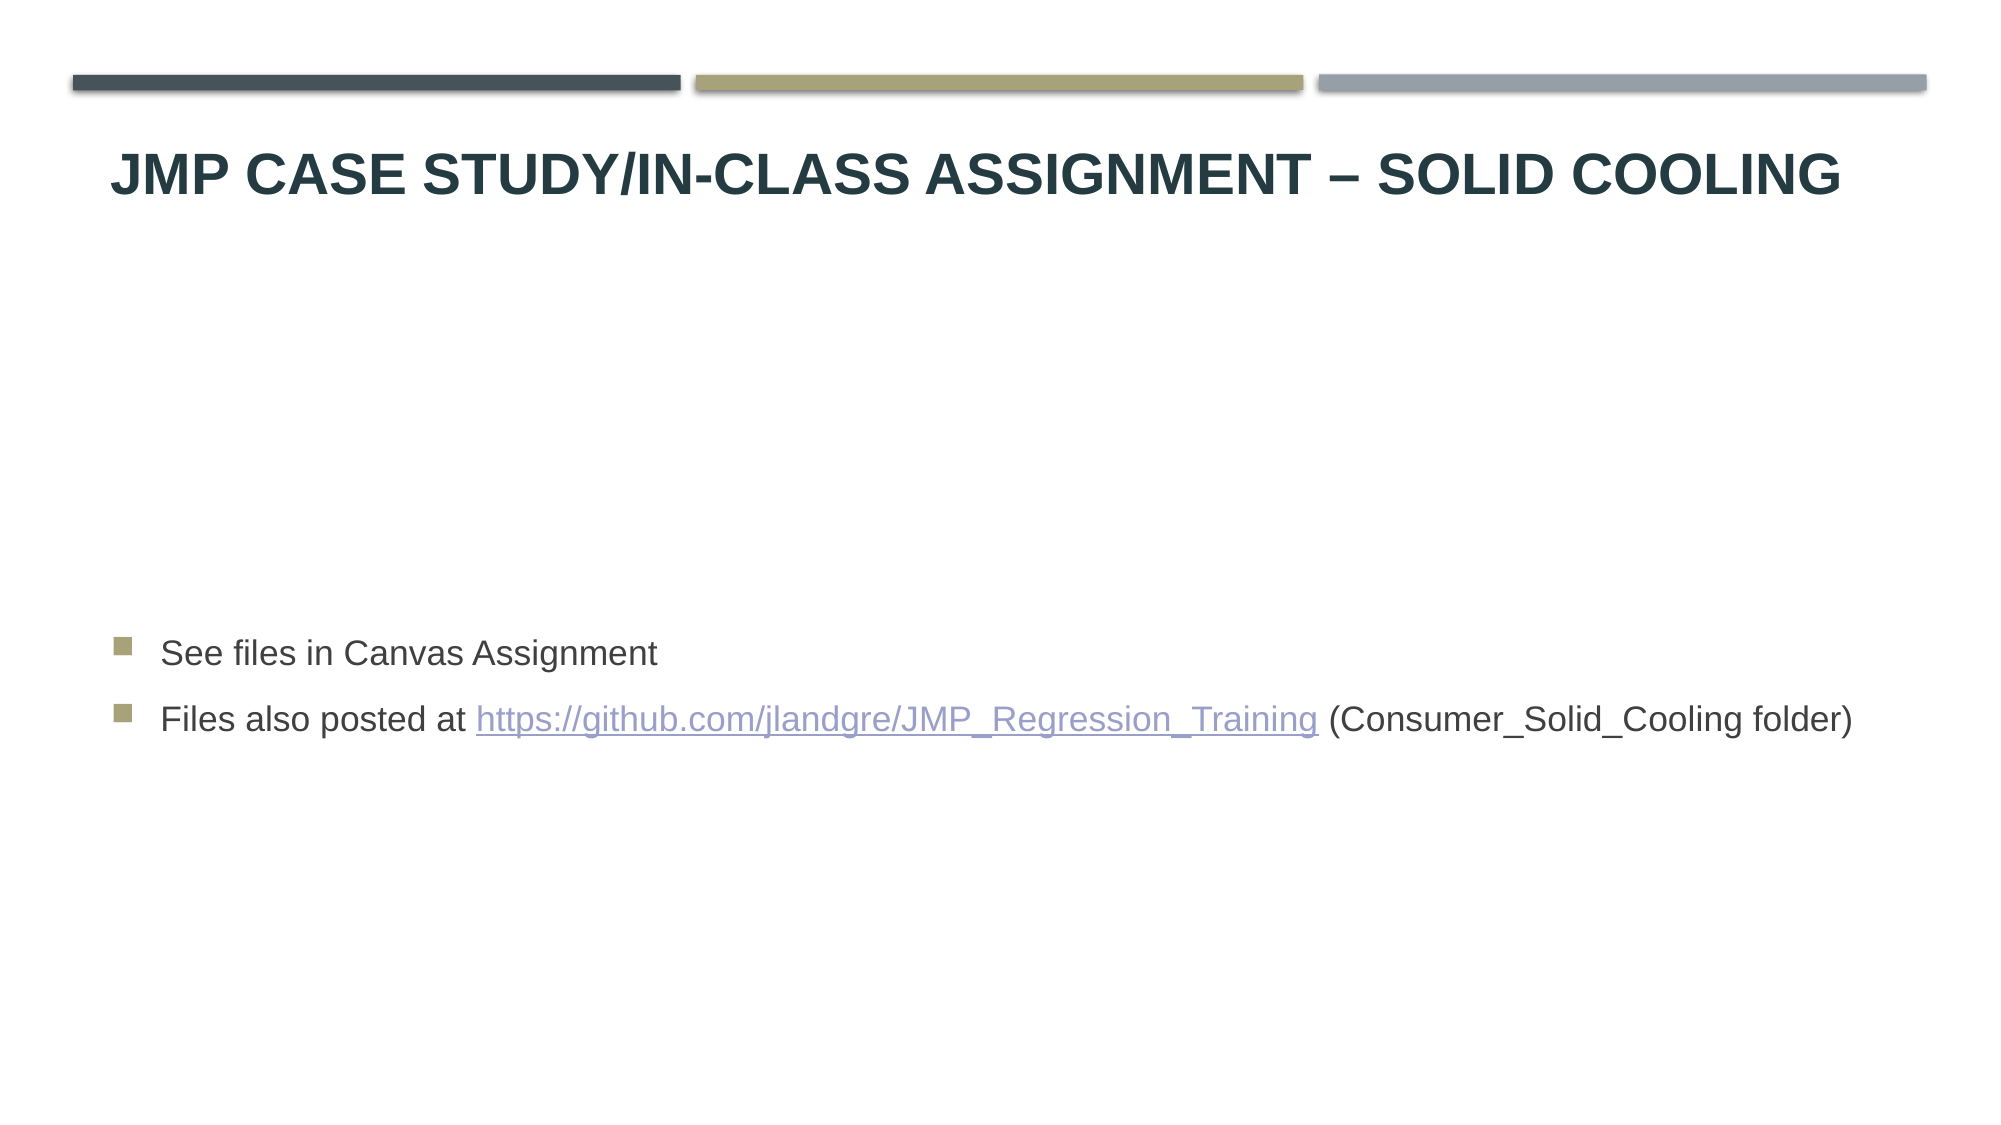

# JMP Case Study/In-Class Assignment – Solid Cooling
See files in Canvas Assignment
Files also posted at https://github.com/jlandgre/JMP_Regression_Training (Consumer_Solid_Cooling folder)